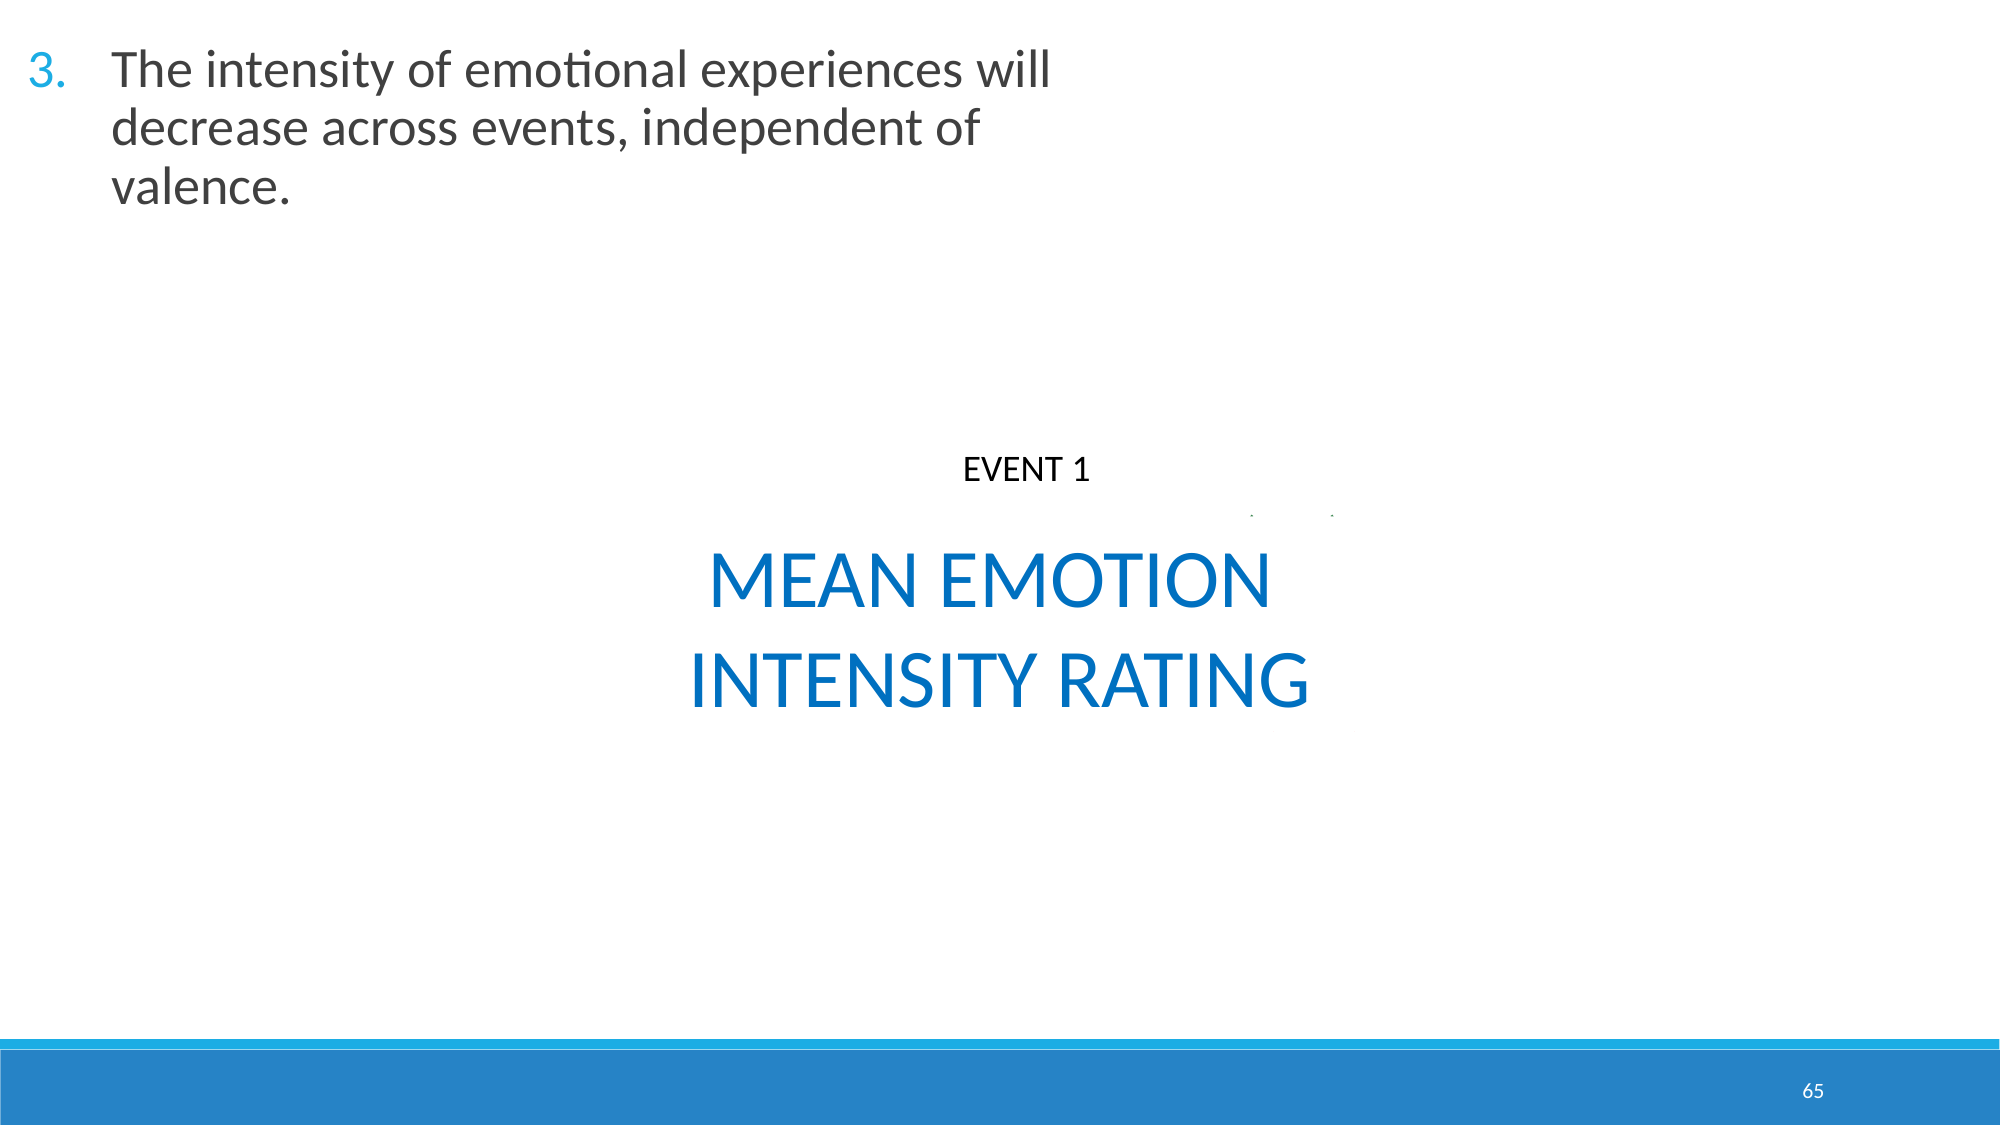

The intensity of emotional experiences will decrease across events, independent of valence.
EVENT 1
POSITIVE EMOTION INTENSITY RATING (1 – 7)
MEAN EMOTION
INTENSITY RATING
POSITIVE EMOTION  INTENSITY RATING (1 – 7)
NEGATIVE EMOTION  INTENSITY RATING (1 – 7)
NEGATIVE EMOTION  INTENSITY RATING (1 – 7)
65